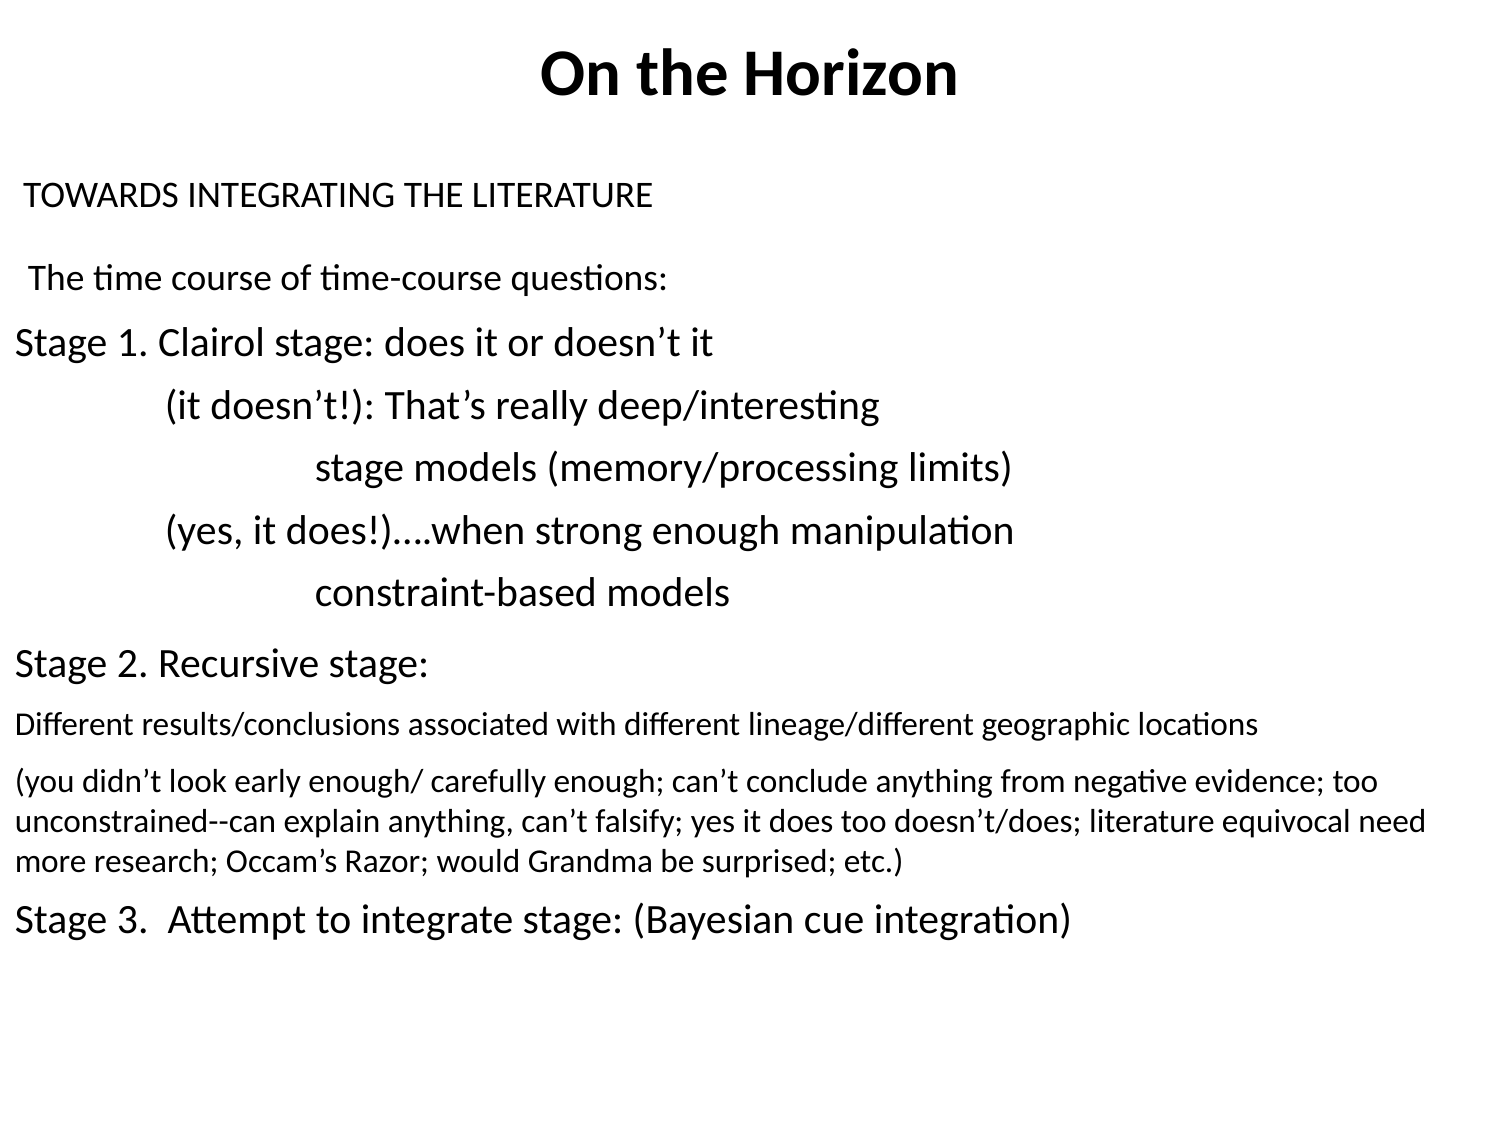

# On the Horizon
 TOWARDS INTEGRATING THE LITERATURE
 The time course of time-course questions:
Stage 1. Clairol stage: does it or doesn’t it
	(it doesn’t!): That’s really deep/interesting
		stage models (memory/processing limits)
	(yes, it does!)….when strong enough manipulation
		constraint-based models
Stage 2. Recursive stage:
Different results/conclusions associated with different lineage/different geographic locations
(you didn’t look early enough/ carefully enough; can’t conclude anything from negative evidence; too unconstrained--can explain anything, can’t falsify; yes it does too doesn’t/does; literature equivocal need more research; Occam’s Razor; would Grandma be surprised; etc.)
Stage 3.  Attempt to integrate stage: (Bayesian cue integration)